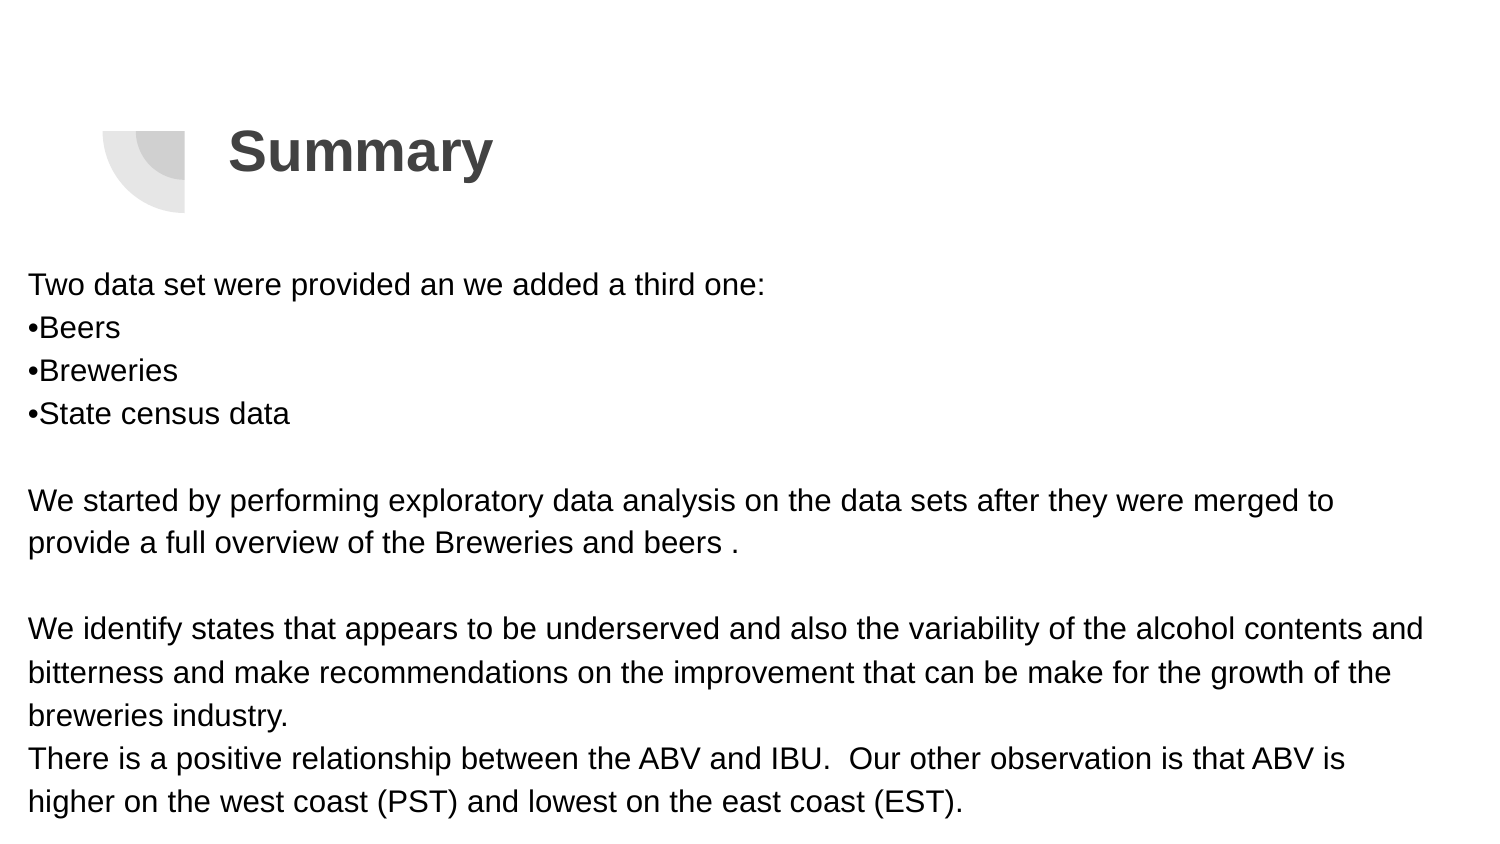

# Summary
Two data set were provided an we added a third one:
•Beers
•Breweries
•State census data

We started by performing exploratory data analysis on the data sets after they were merged to provide a full overview of the Breweries and beers .

We identify states that appears to be underserved and also the variability of the alcohol contents and bitterness and make recommendations on the improvement that can be make for the growth of the breweries industry.
There is a positive relationship between the ABV and IBU.  Our other observation is that ABV is higher on the west coast (PST) and lowest on the east coast (EST).